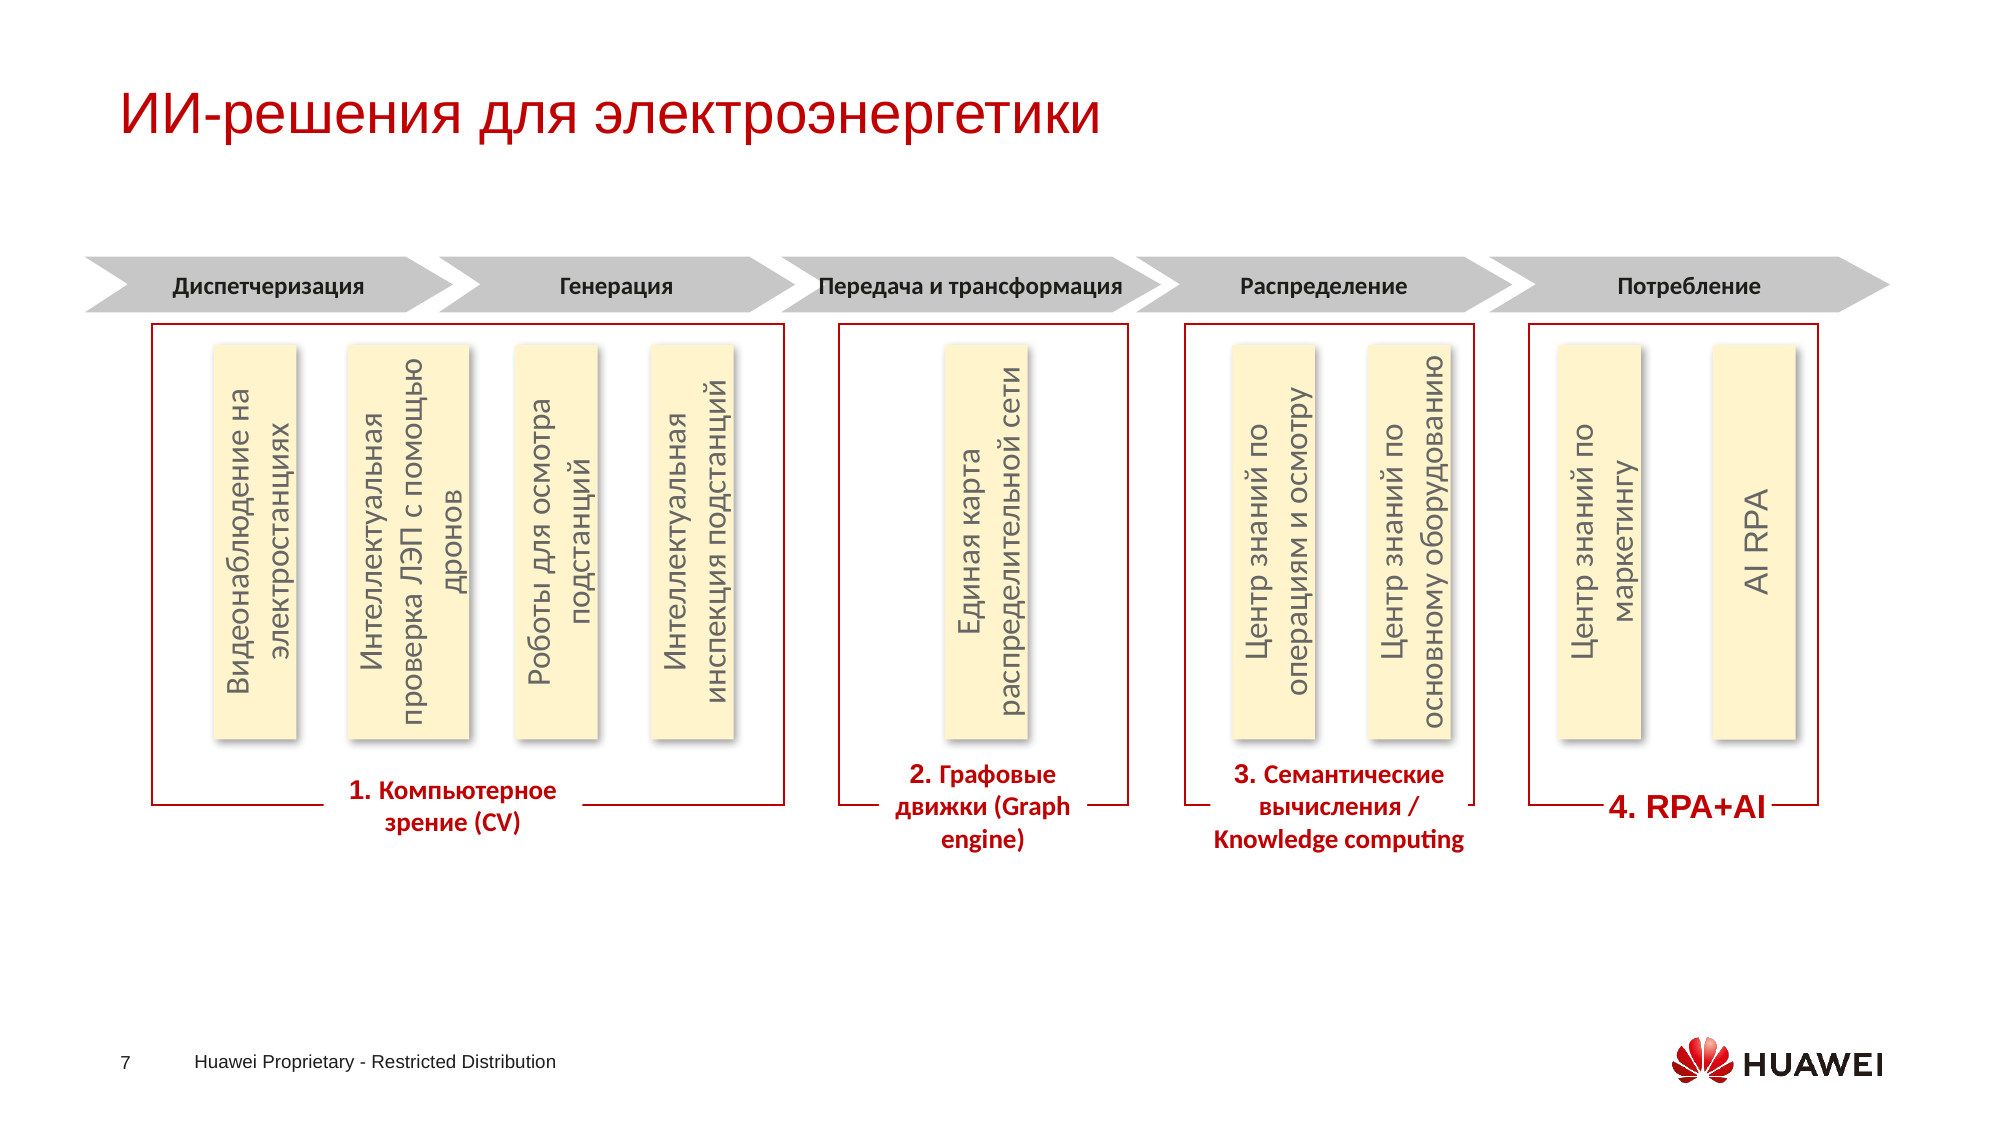

ИИ-решения для электроэнергетики
Диспетчеризация
Генерация
Передача и трансформация
Распределение
Потребление

Интеллектуальная проверка ЛЭП с помощью дронов
Интеллектуальная инспекция подстанций
Единая карта распределительной сети
Центр знаний по операциям и осмотру
Центр знаний по основному оборудованию
Центр знаний по маркетингу
Видеонаблюдение на электростанциях
Роботы для осмотра подстанций
AI RPA
1. Компьютерное зрение (CV)
2. Графовые движки (Graph engine)
4. RPA+AI
3. Семантические вычисления / Knowledge computing